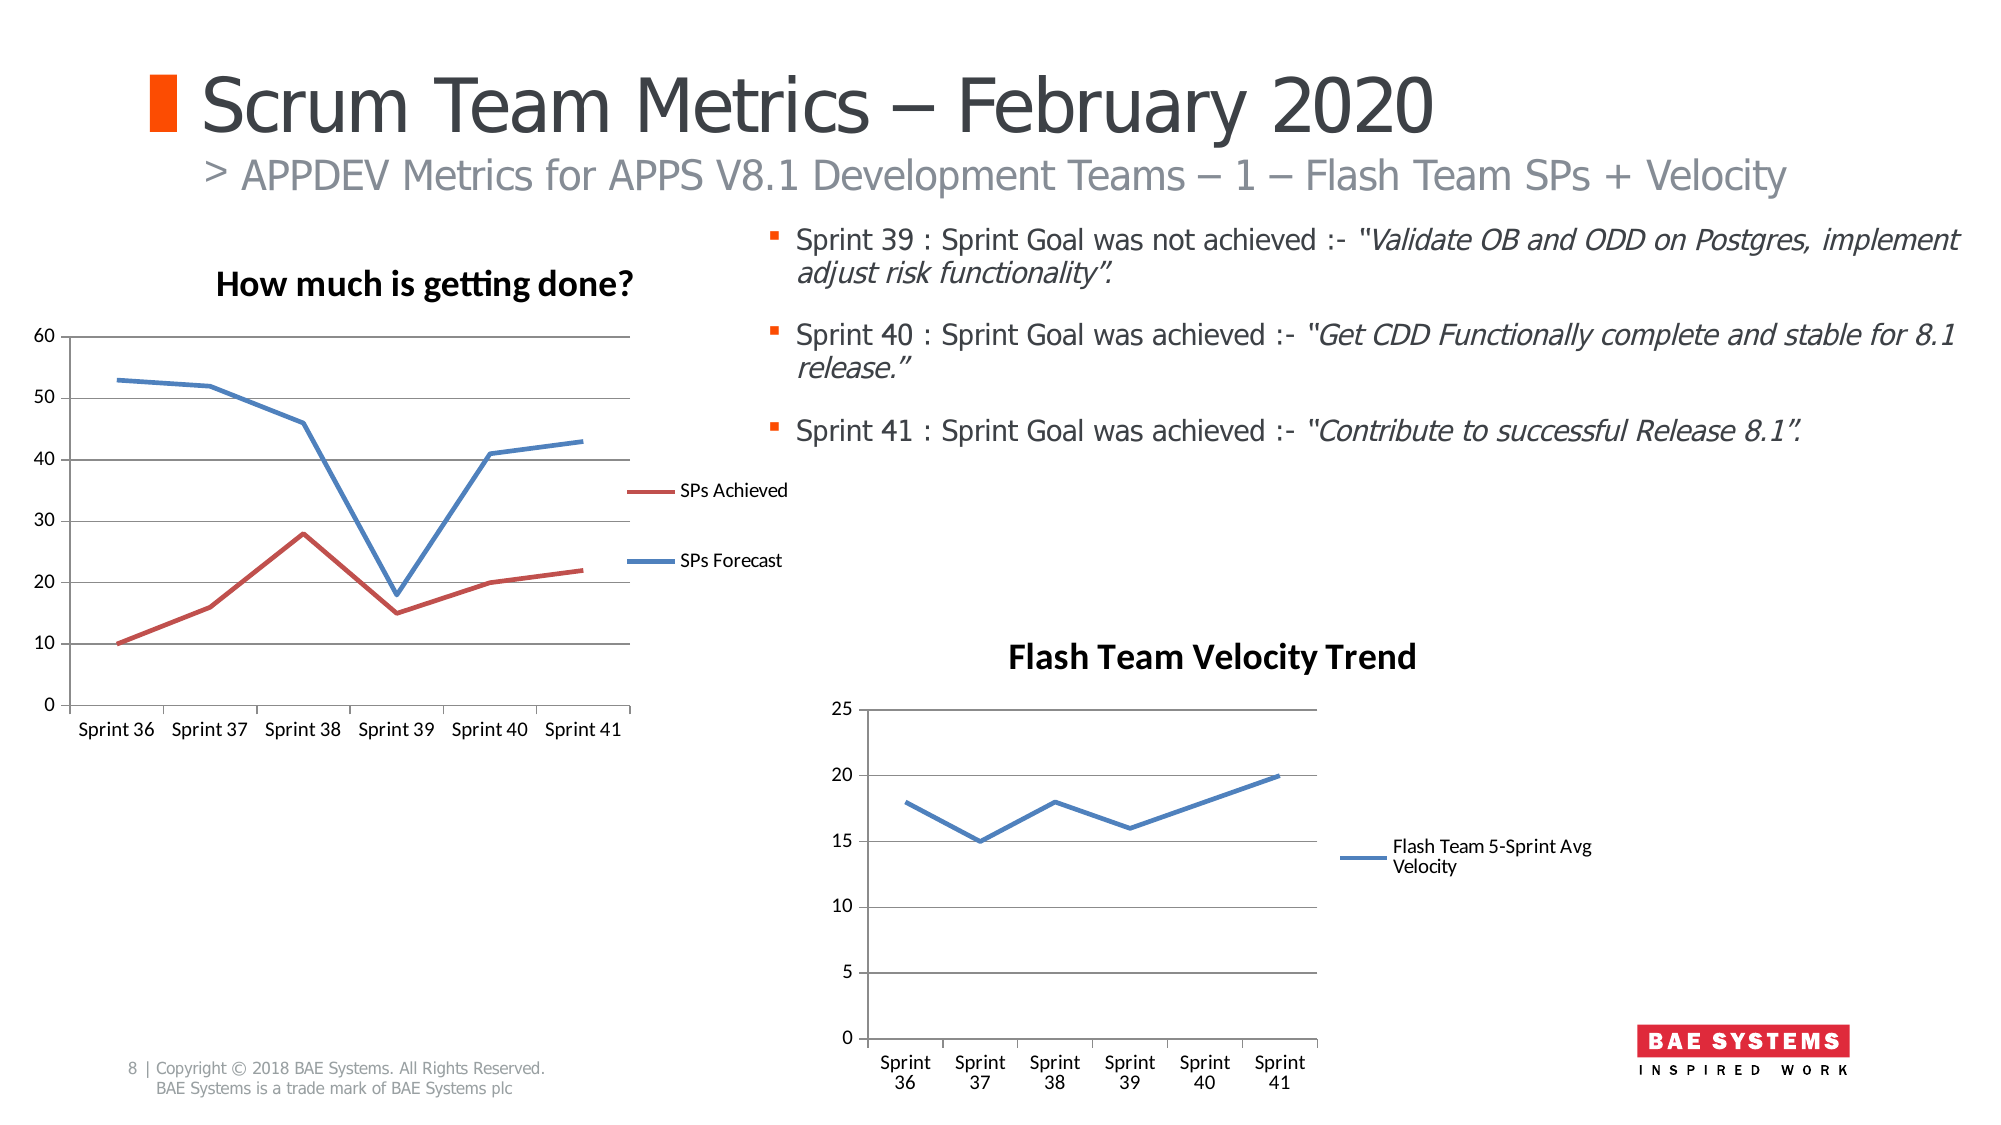

# Scrum Team Metrics – February 2020
APPDEV Metrics for APPS V8.1 Development Teams – 1 – Flash Team SPs + Velocity
Sprint 39 : Sprint Goal was not achieved :- “Validate OB and ODD on Postgres, implement adjust risk functionality”.
Sprint 40 : Sprint Goal was achieved :- “Get CDD Functionally complete and stable for 8.1 release.”
Sprint 41 : Sprint Goal was achieved :- “Contribute to successful Release 8.1”.

### Chart: How much is getting done?

| Category | SPs Forecast | SPs Achieved |
|---|---|---|
| Sprint 36 | 53.0 | 10.0 |
| Sprint 37 | 52.0 | 16.0 |
| Sprint 38 | 46.0 | 28.0 |
| Sprint 39 | 18.0 | 15.0 |
| Sprint 40 | 41.0 | 20.0 |
| Sprint 41 | 43.0 | 22.0 |

### Chart: Flash Team Velocity Trend

| Category | Flash Team 5-Sprint Avg Velocity |
|---|---|
| Sprint 36 | 18.0 |
| Sprint 37 | 15.0 |
| Sprint 38 | 18.0 |
| Sprint 39 | 16.0 |
| Sprint 40 | 18.0 |
| Sprint 41 | 20.0 |